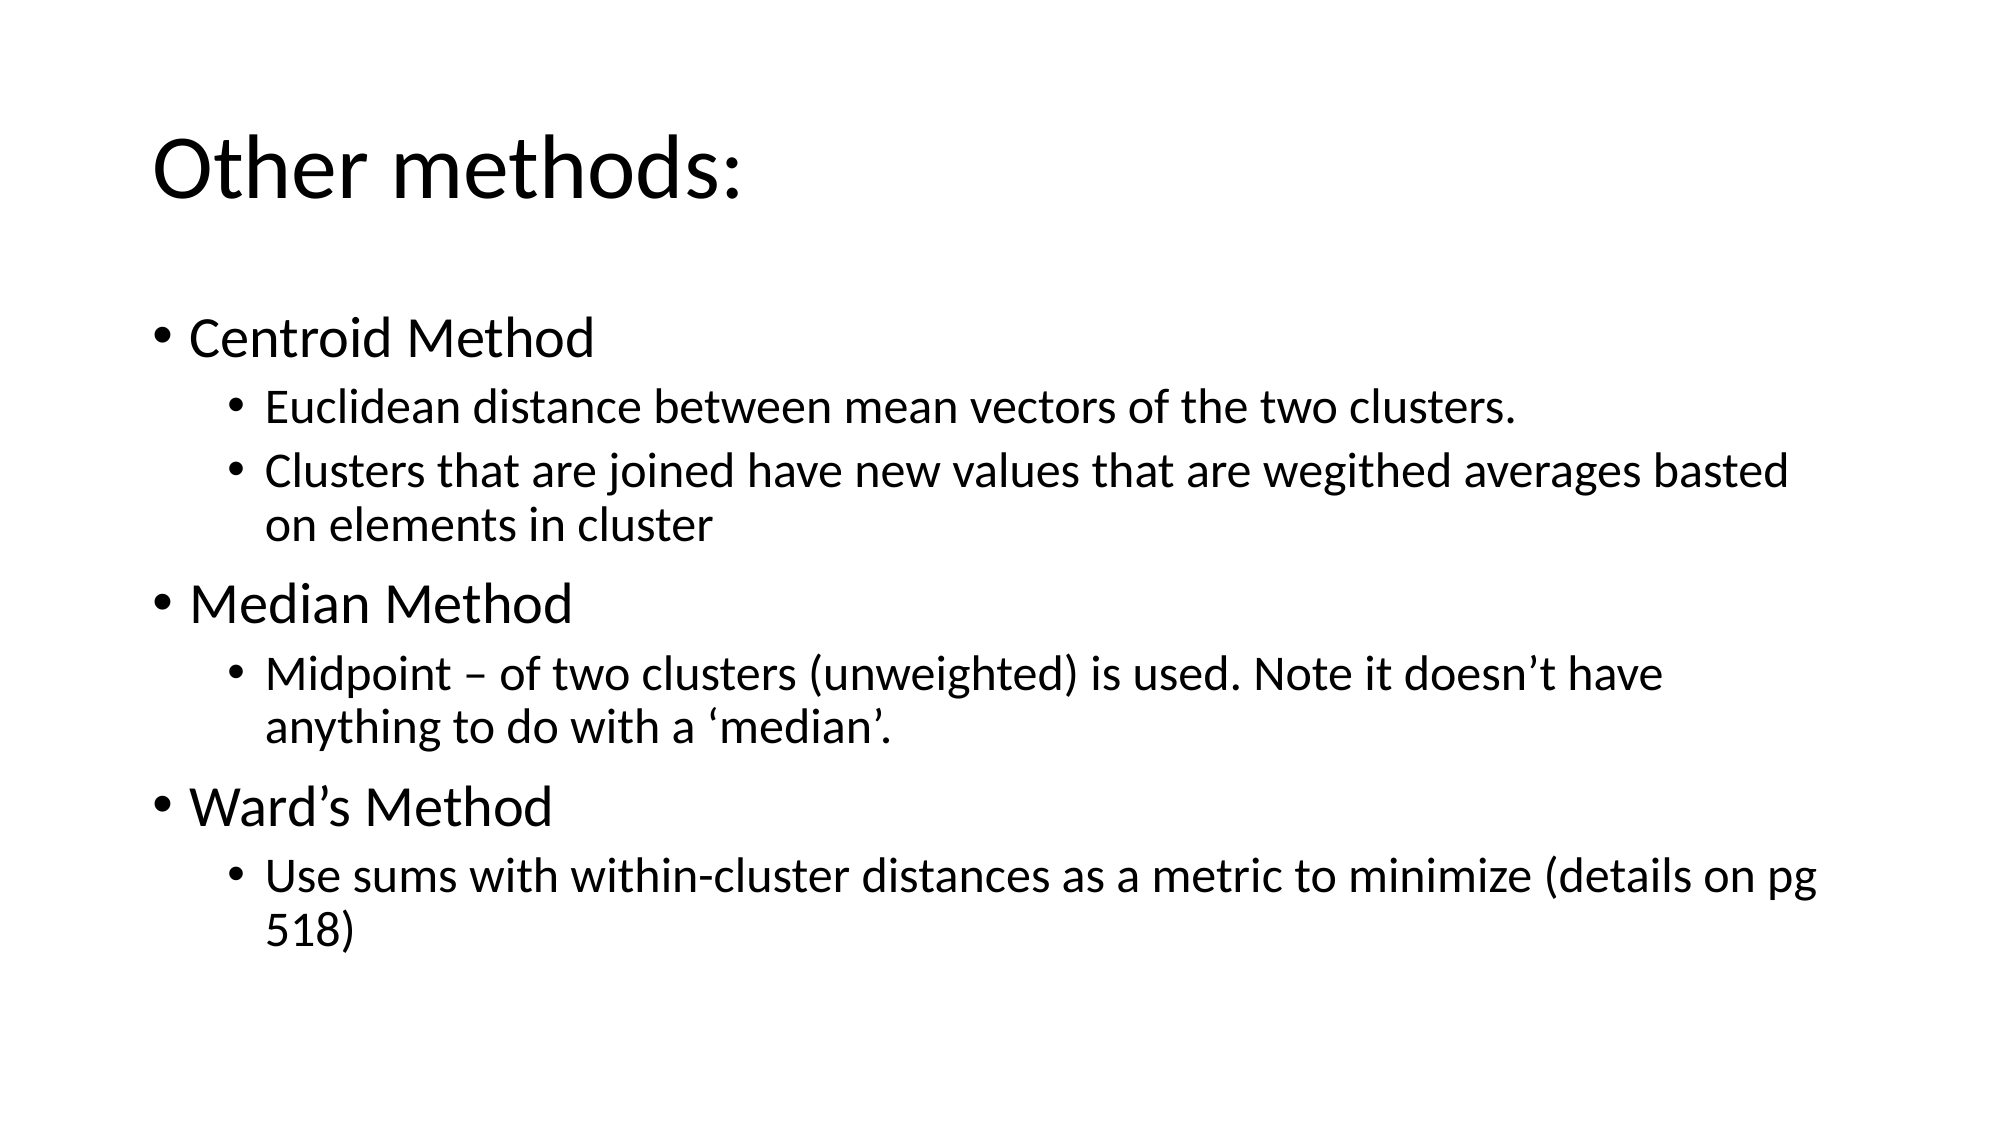

# Other methods:
Centroid Method
Euclidean distance between mean vectors of the two clusters.
Clusters that are joined have new values that are wegithed averages basted on elements in cluster
Median Method
Midpoint – of two clusters (unweighted) is used. Note it doesn’t have anything to do with a ‘median’.
Ward’s Method
Use sums with within-cluster distances as a metric to minimize (details on pg 518)